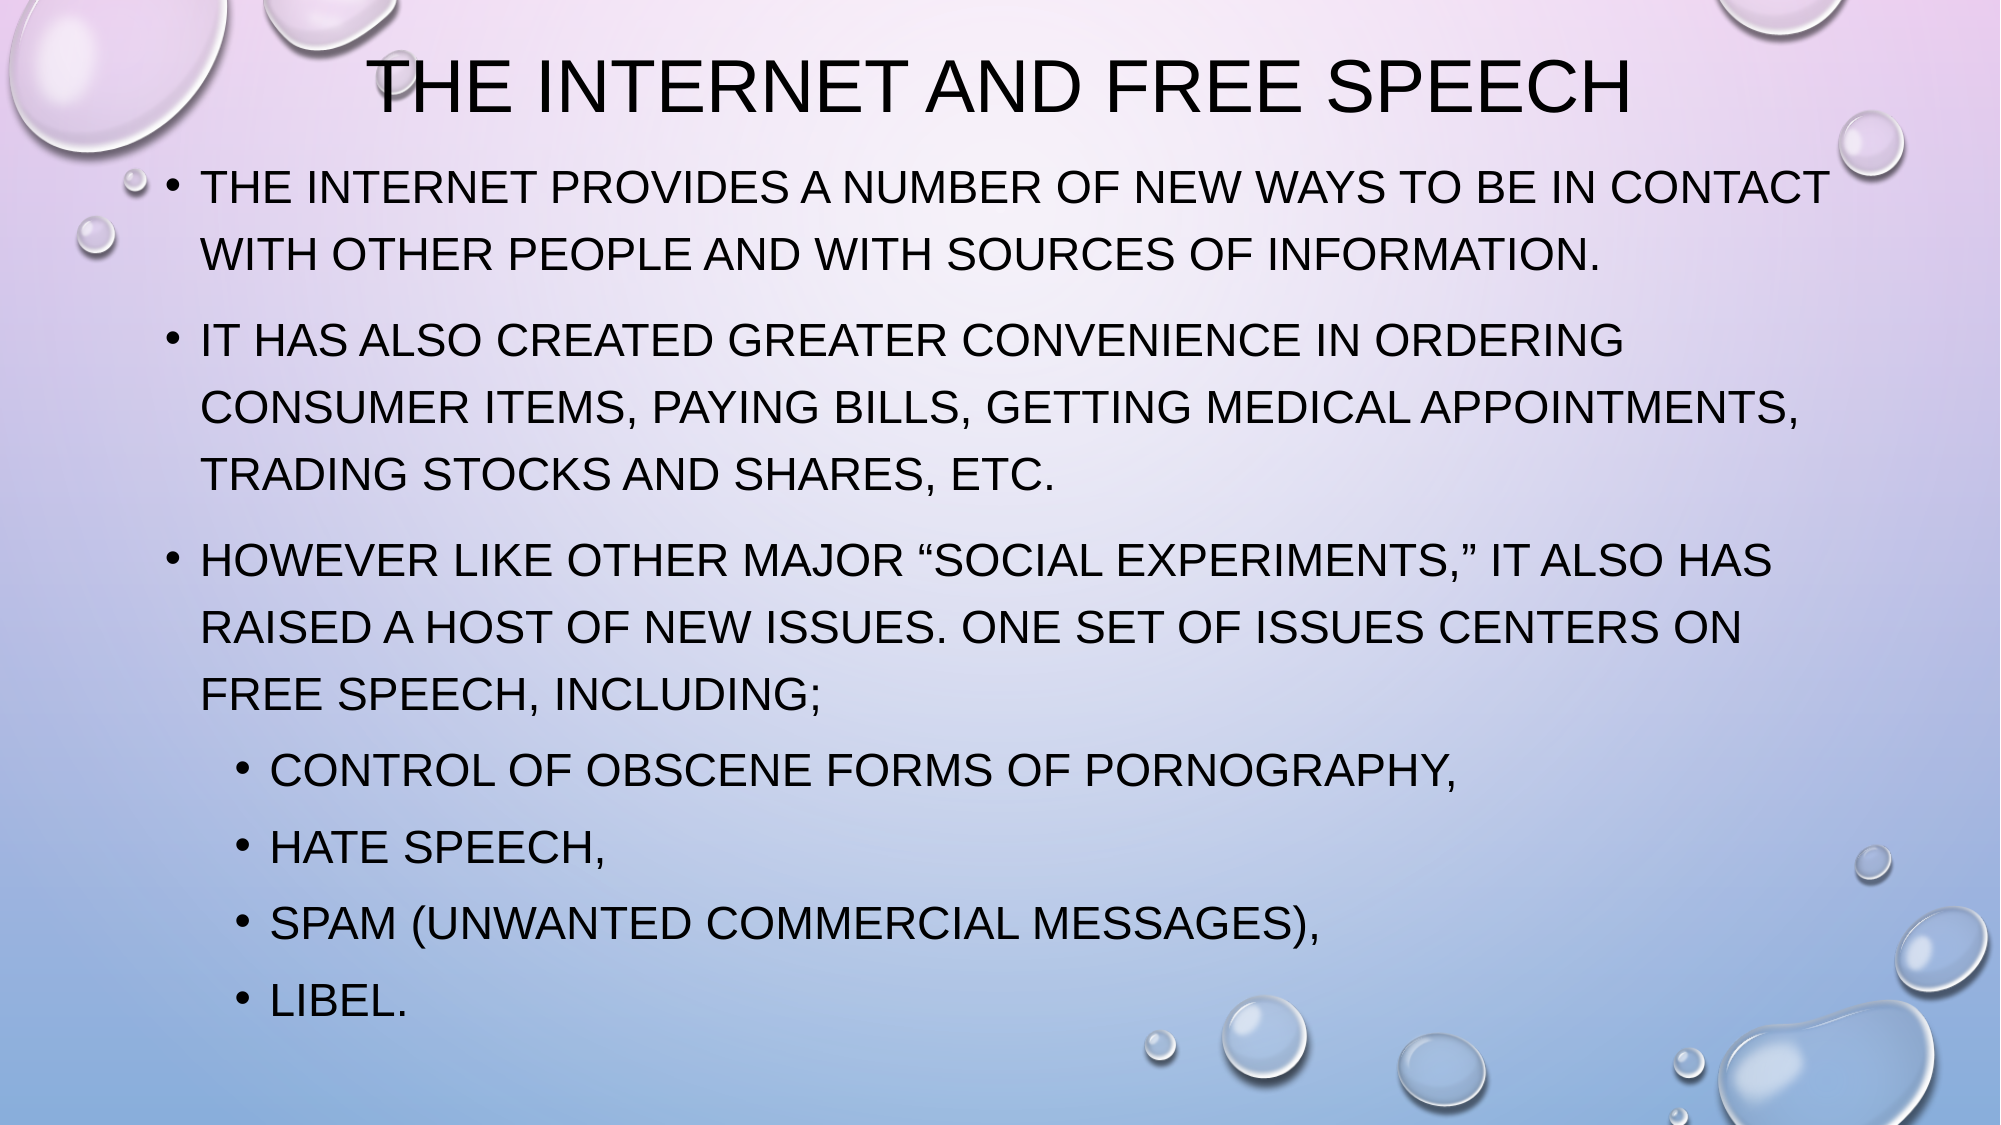

# The Internet and Free Speech
the Internet provides a number of new ways to be in contact with other people and with sources of information.
It has also created greater convenience in ordering consumer items, paying bills, getting medical appointments, trading stocks and shares, etc.
However Like other major “social experiments,” it also has raised a host of new issues. One set of issues centers on free speech, including;
control of obscene forms of pornography,
hate speech,
spam (unwanted commercial messages),
libel.